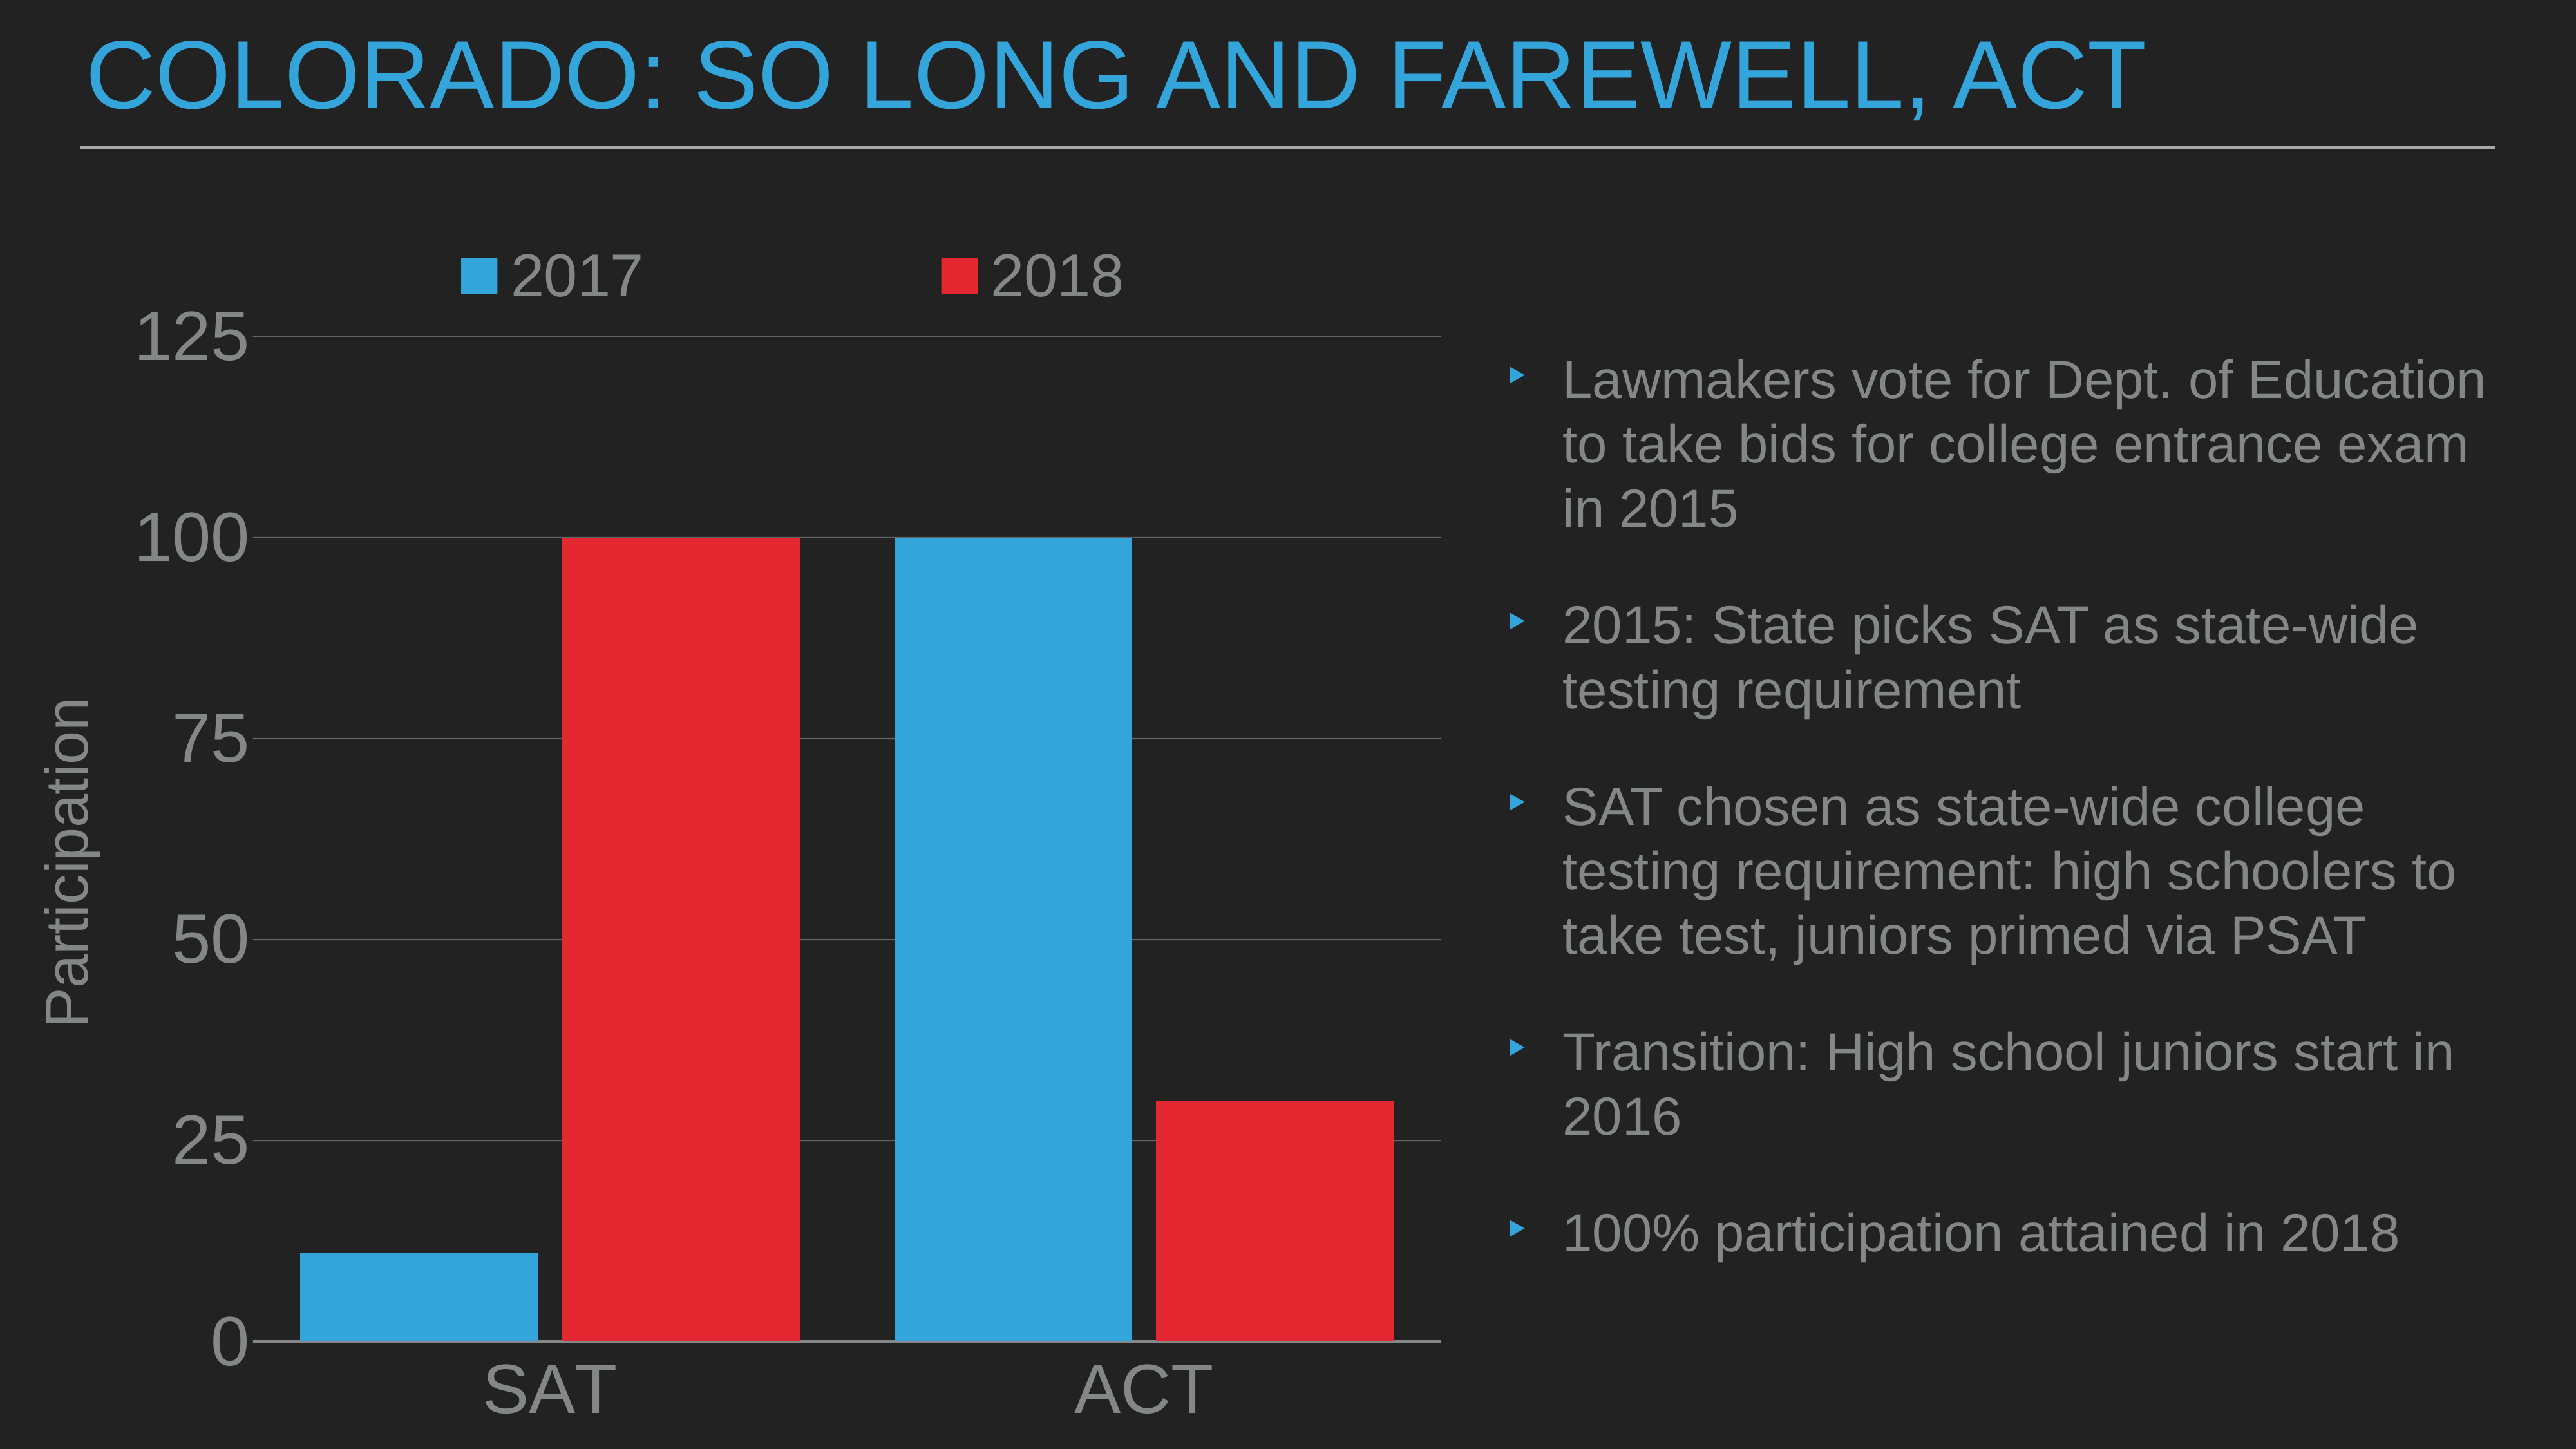

# colorado: so long and farewell, act

### Chart

| Category | 2017 | 2018 |
|---|---|---|
| SAT | 11.0 | 100.0 |
| ACT | 100.0 | 30.0 |
Lawmakers vote for Dept. of Education to take bids for college entrance exam in 2015
2015: State picks SAT as state-wide testing requirement
SAT chosen as state-wide college testing requirement: high schoolers to take test, juniors primed via PSAT
Transition: High school juniors start in 2016
100% participation attained in 2018